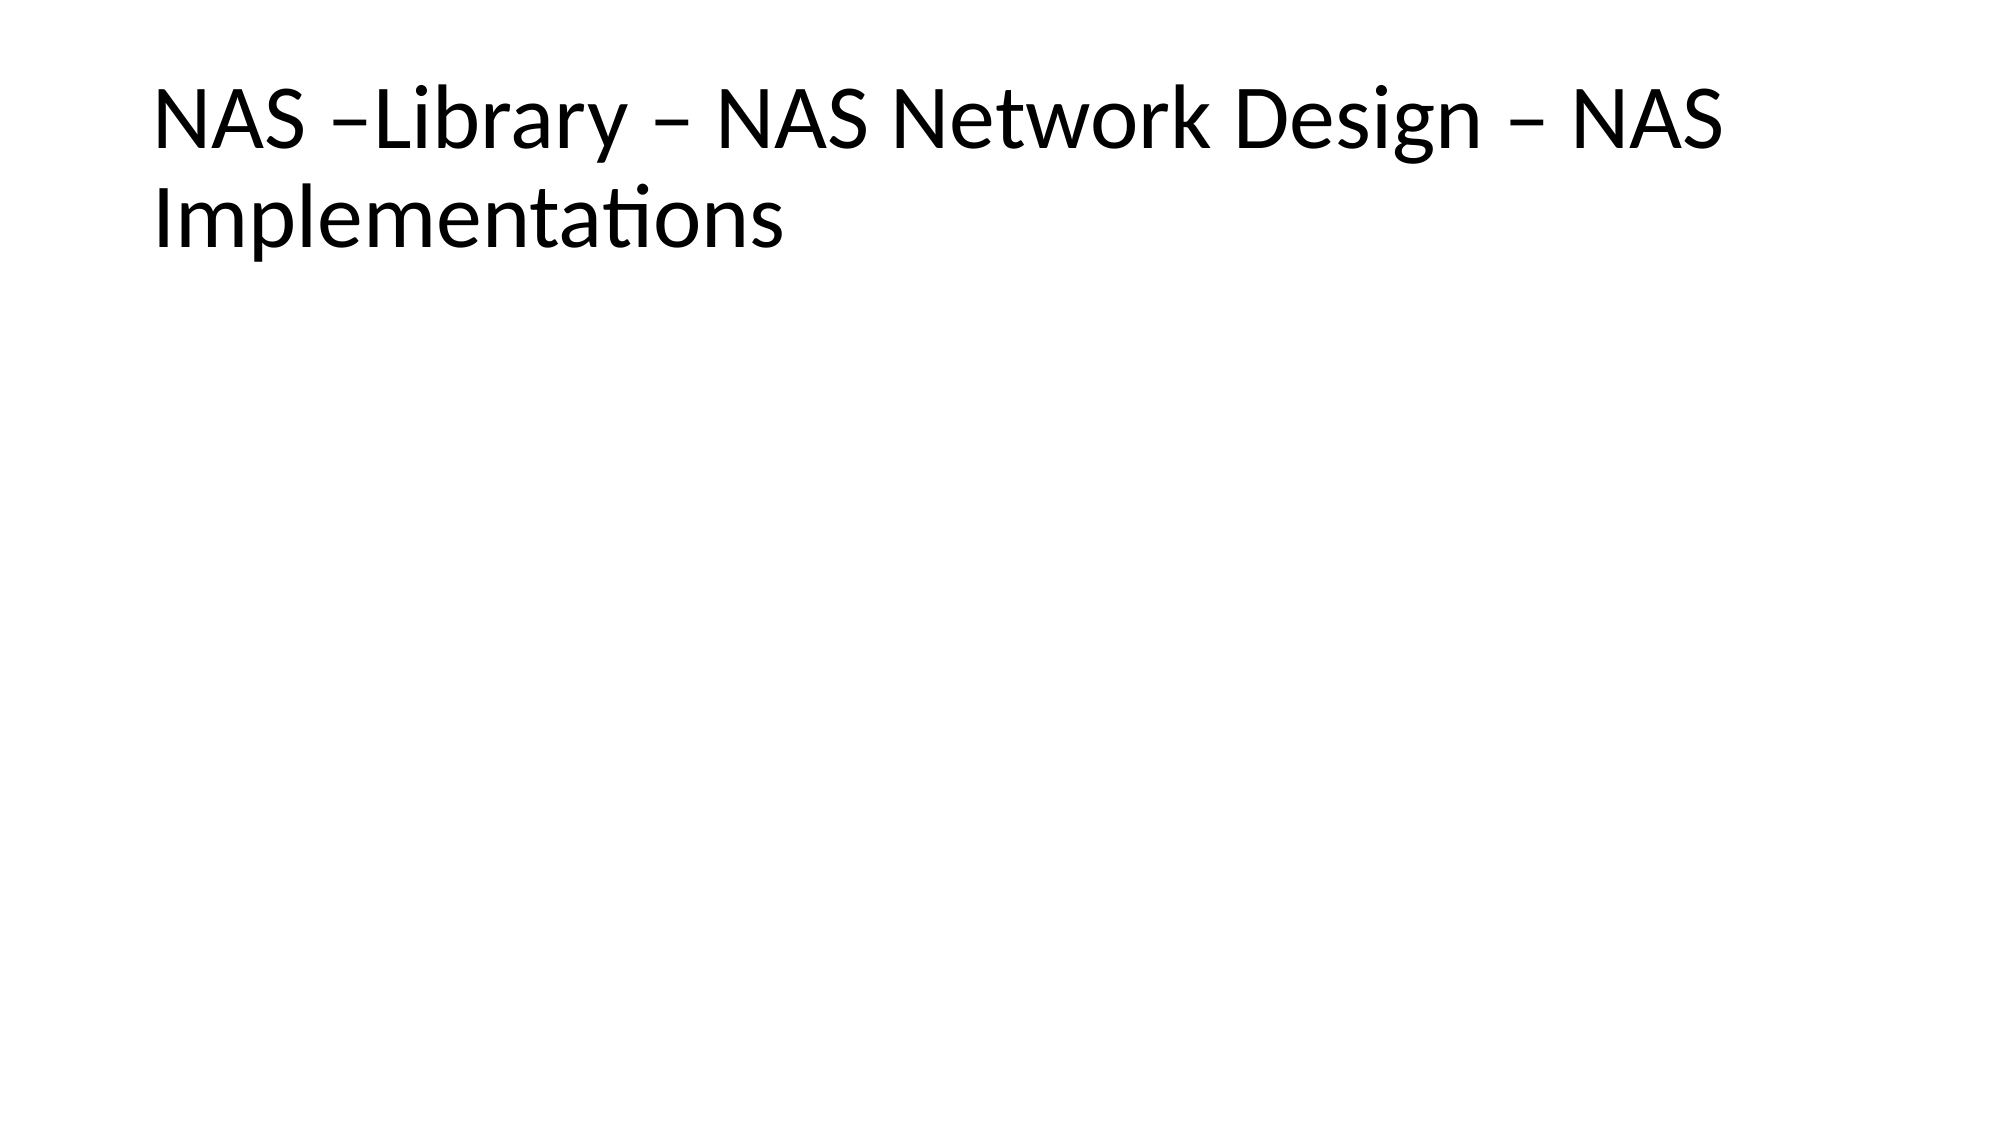

# NAS –Library – NAS Network Design – NAS Implementations